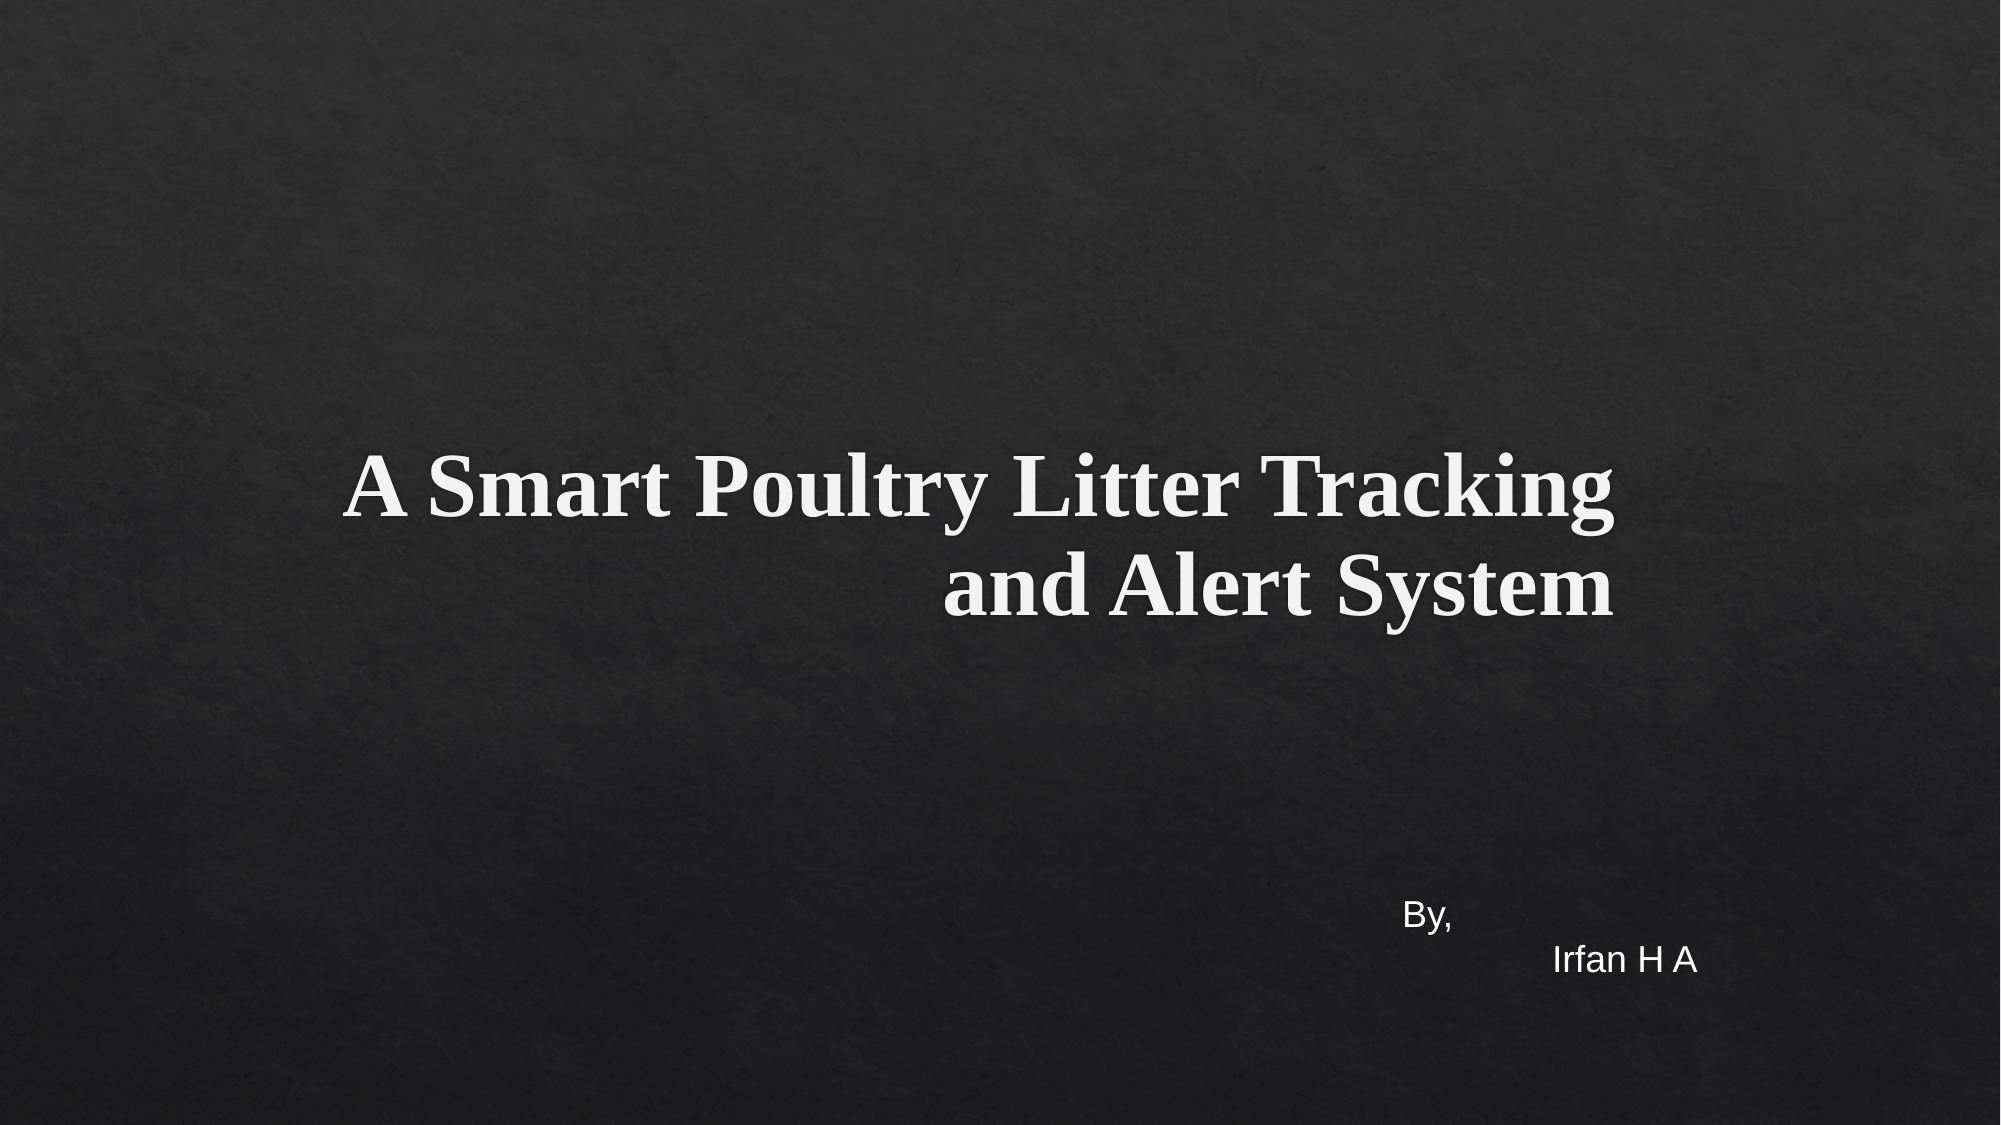

# A Smart Poultry Litter Tracking and Alert System
By,
	Irfan H A